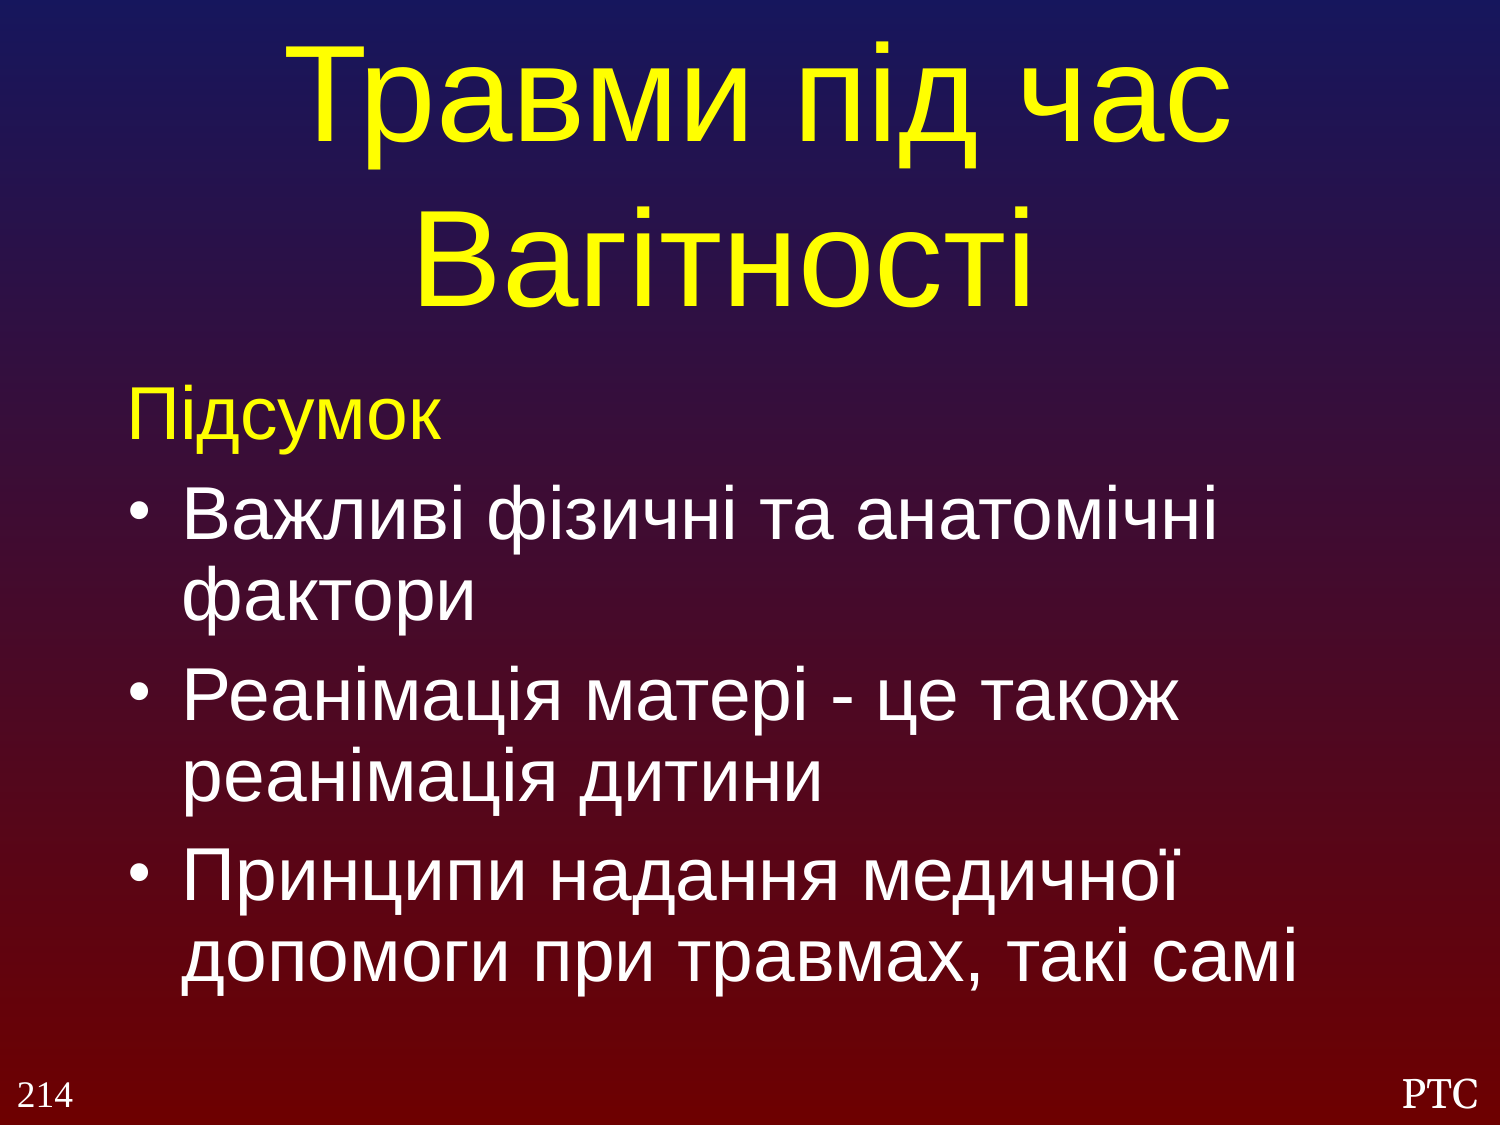

Травми під час Вагітності
Підсумок
Важливі фізичні та анатомічні фактори
Реанімація матері - це також реанімація дитини
Принципи надання медичної допомоги при травмах, такі самі
214